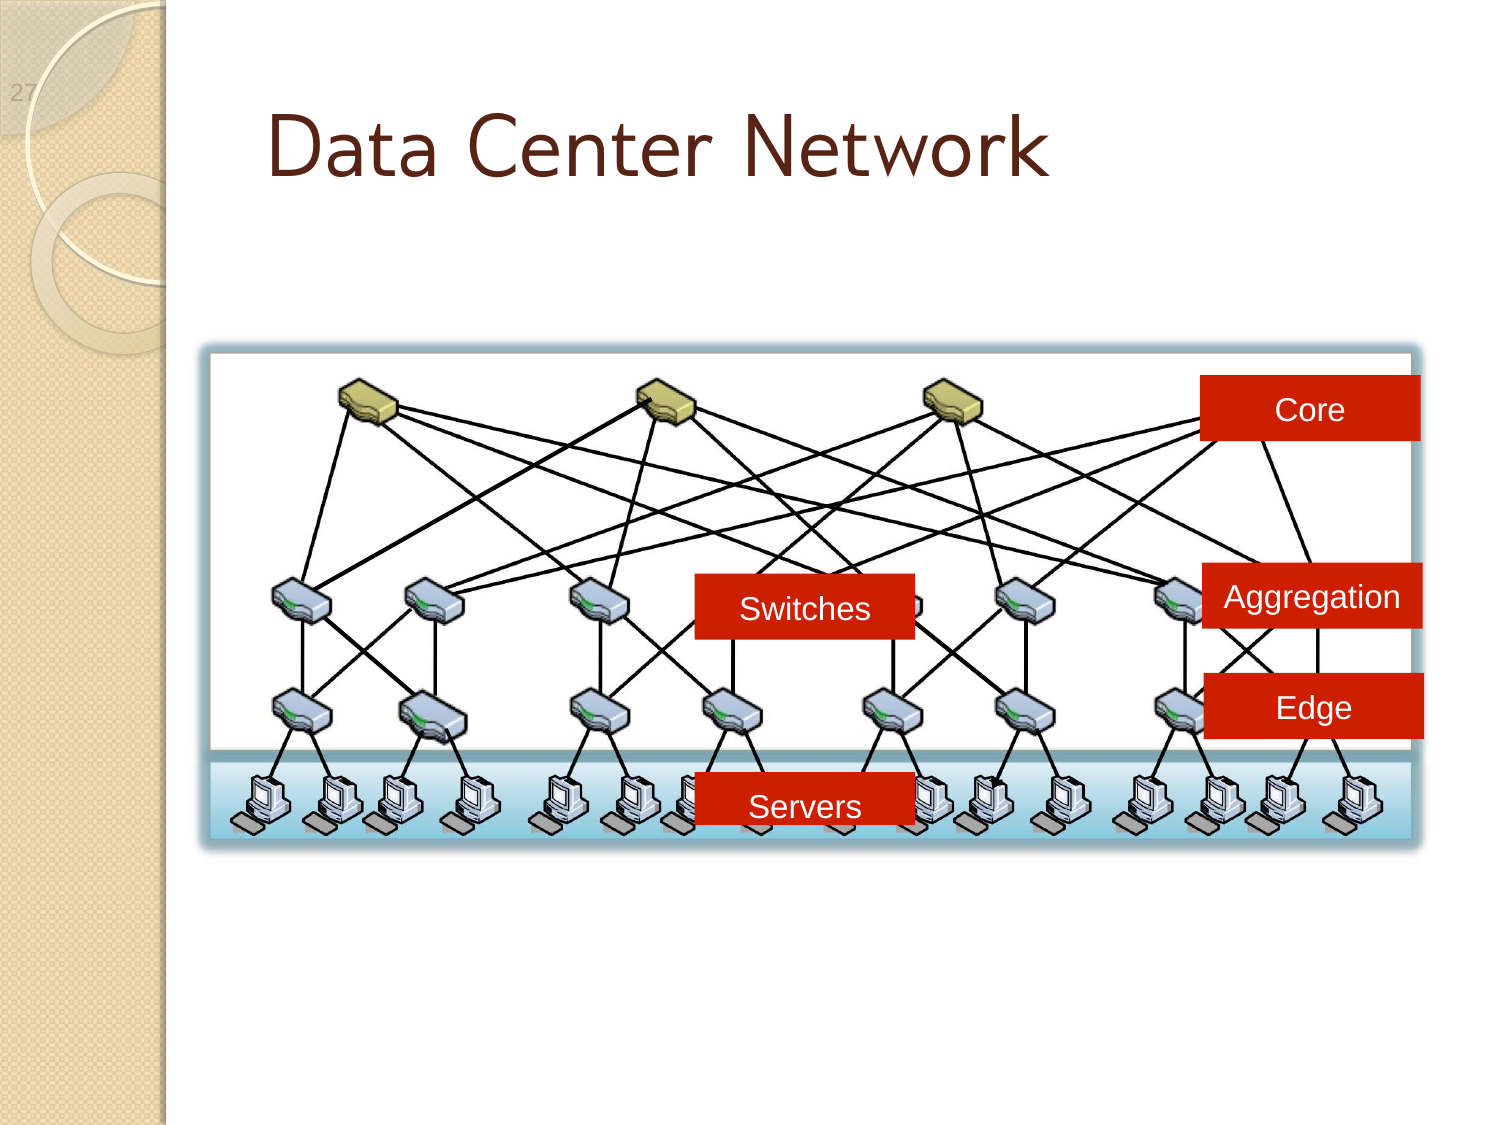

27
# Data Center Network

Core

Aggregation
Switches

Edge

Servers